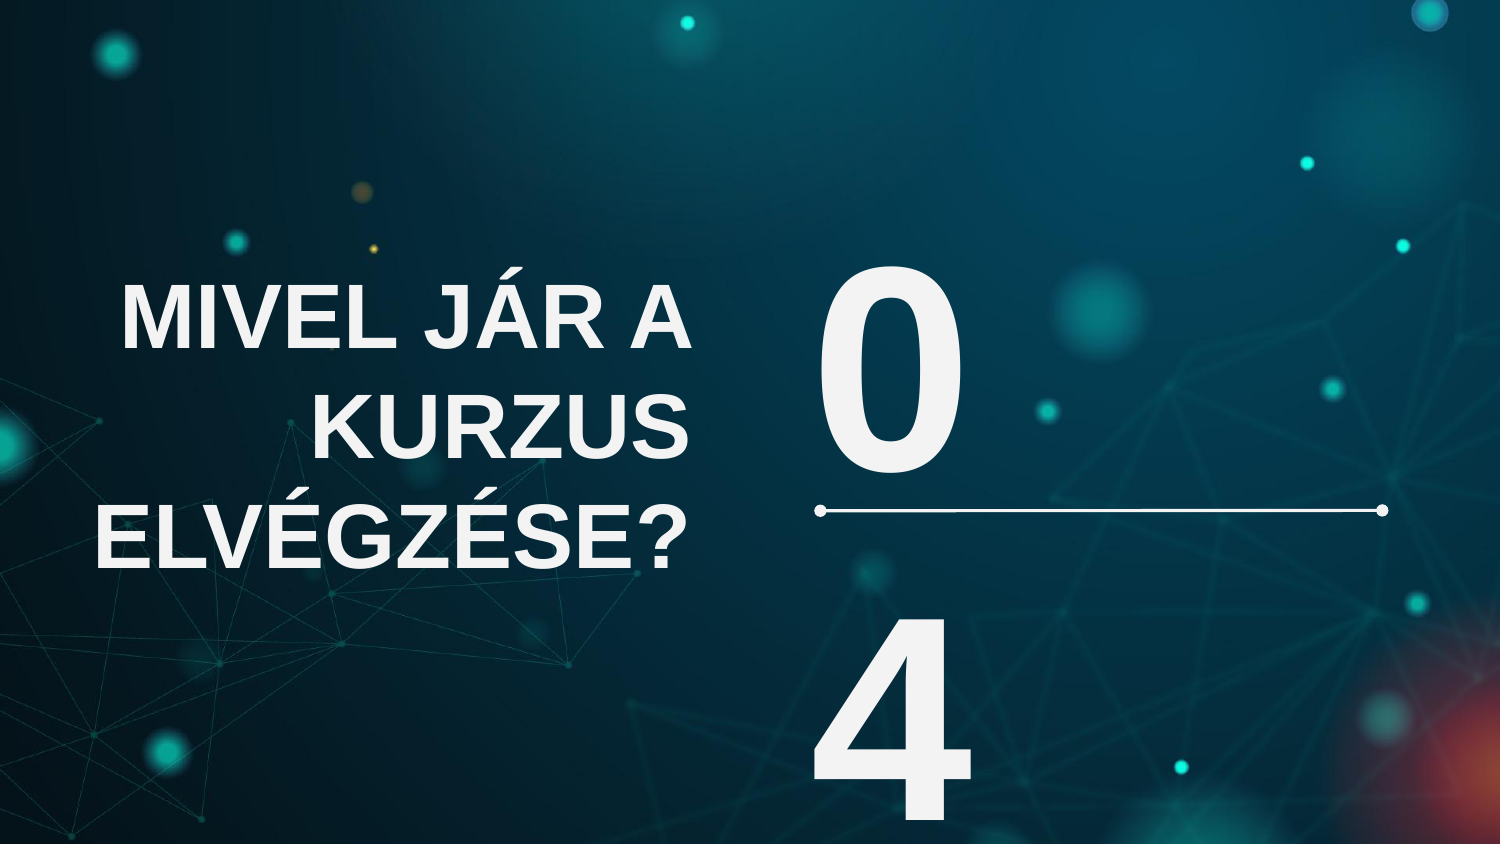

# MIVEL JÁR A KURZUS ELVÉGZÉSE?
04